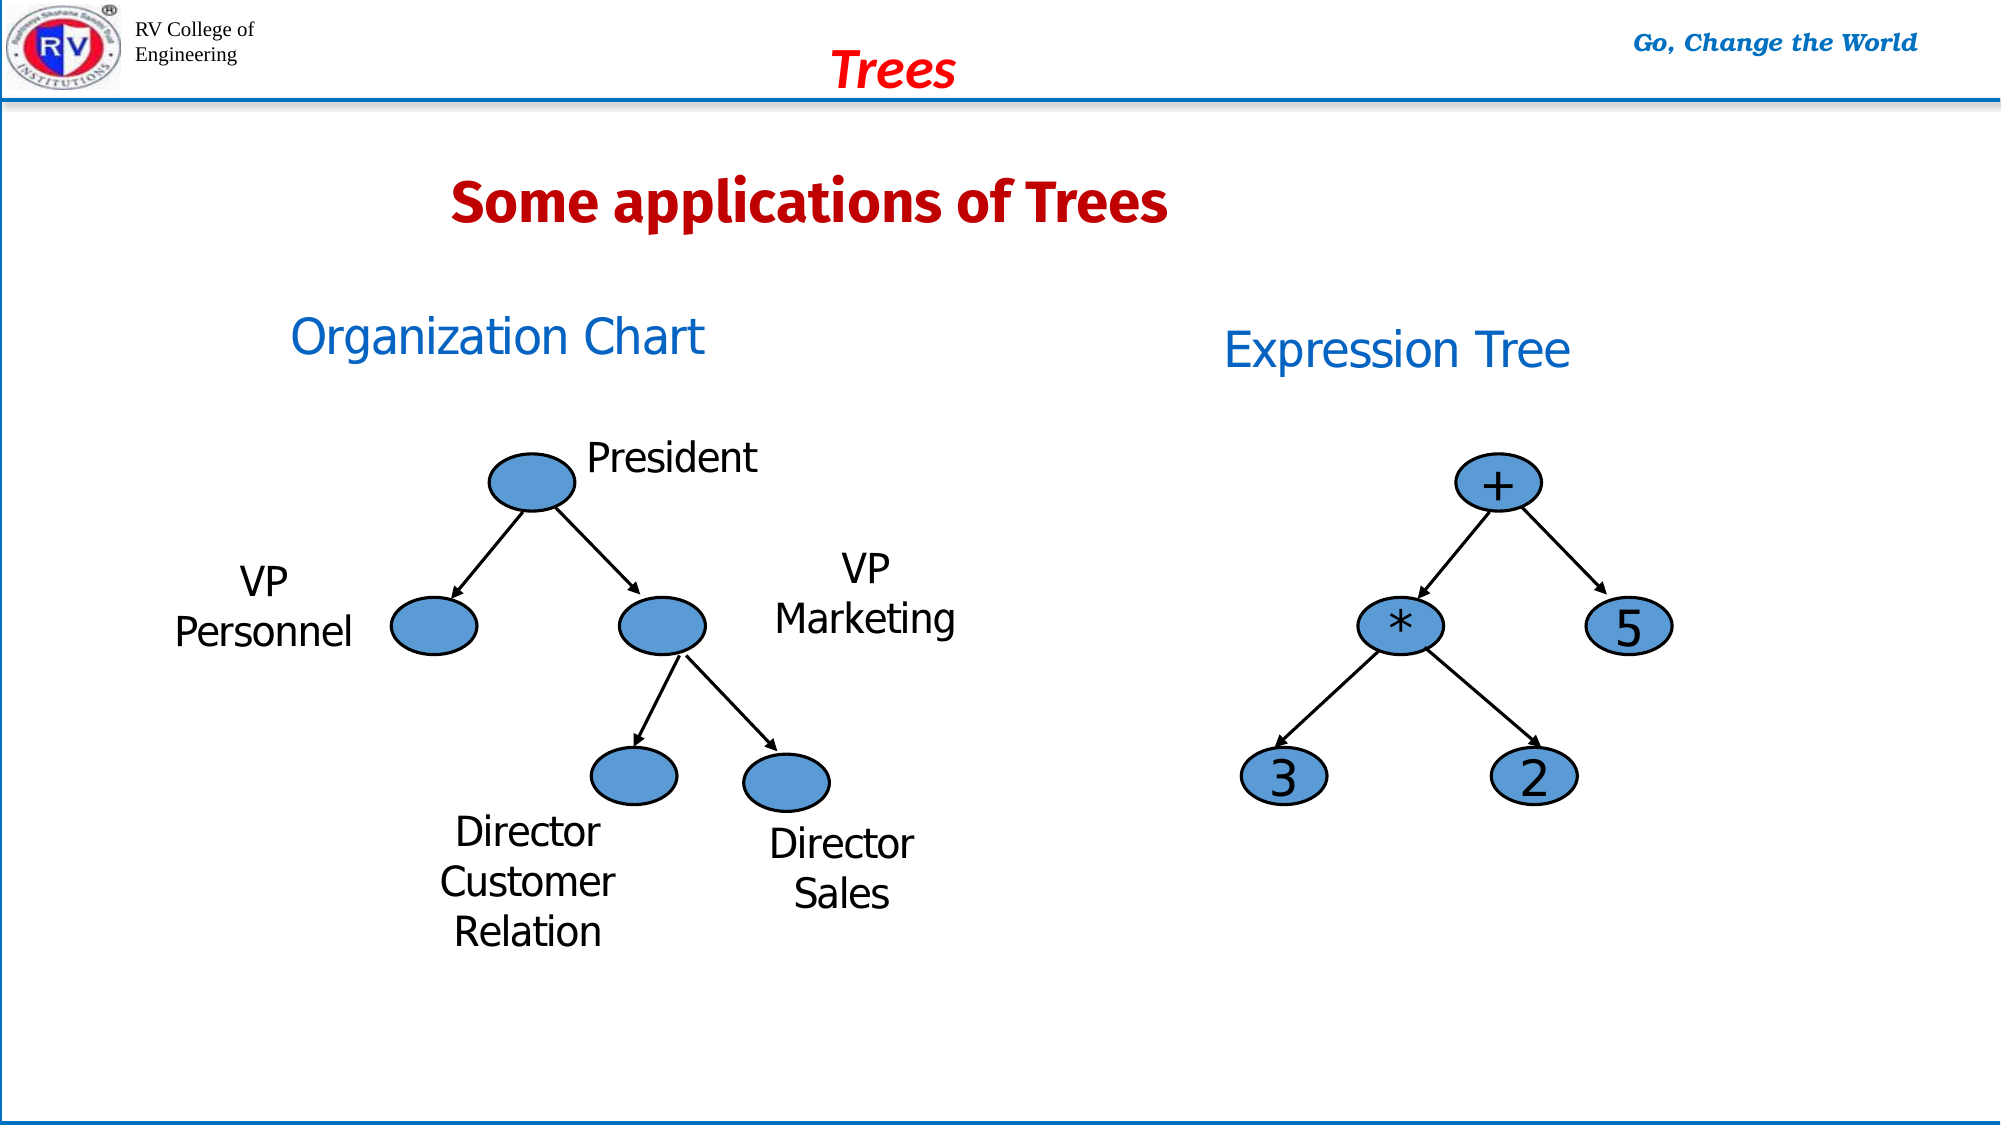

Trees
# Some applications of Trees
Organization Chart
Expression Tree
President

+

VP
Marketing
VP
Personnel

*
5

3
2

Director
Customer
Relation
Director
Sales